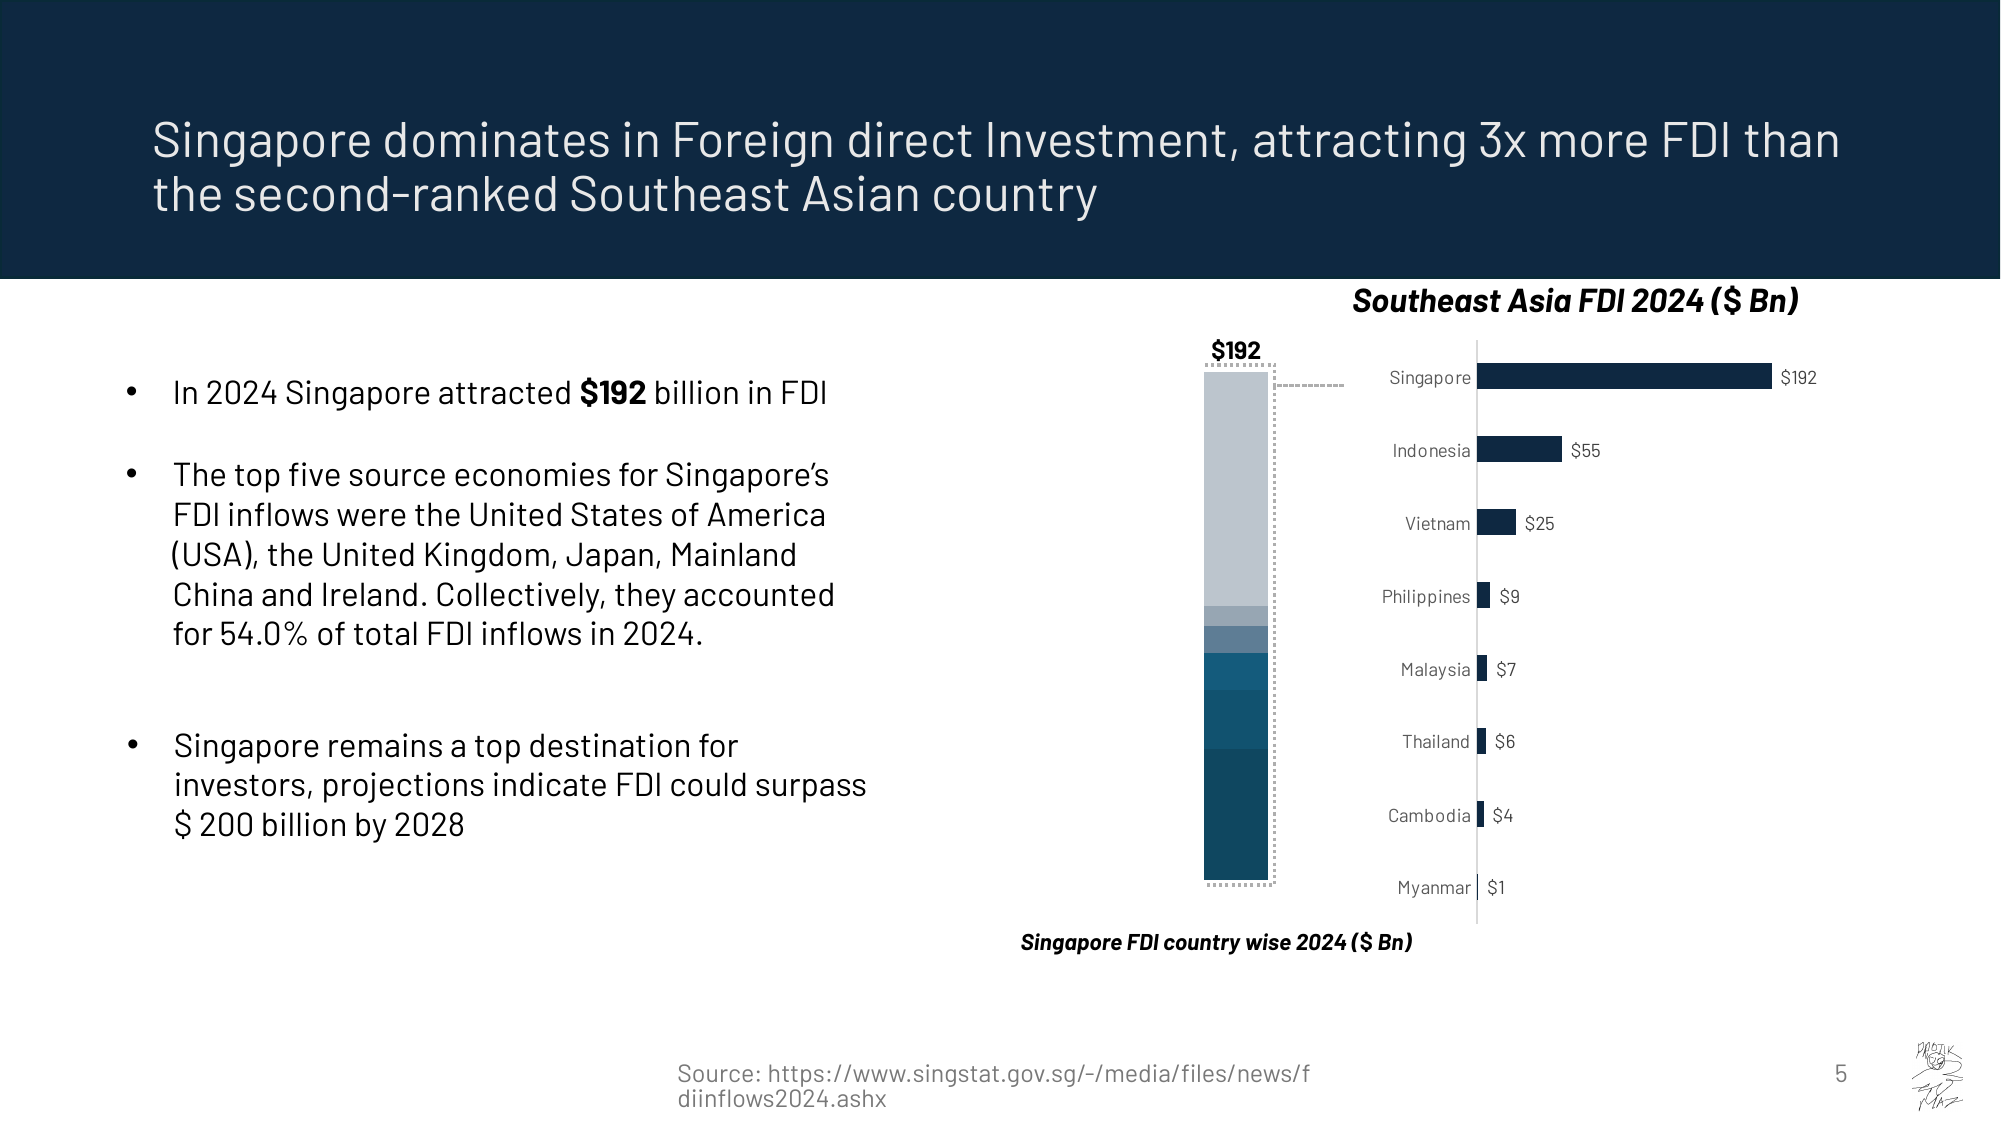

# Singapore dominates in Foreign direct Investment, attracting 3x more FDI than the second-ranked Southeast Asian country

### Chart

| Category | Series 1 | Series 2 | Series 3 | Series 4 | Series 5 | Series 6 |
|---|---|---|---|---|---|---|
| Category 1 | 49.7262 | 22.3155 | 13.8938 | 10.222856 | 7.3095 | 88.532144 |
Southeast Asia FDI 2024 ($ Bn)
$192

### Chart

| Category |  |
|---|---|
| Singapore | 192.0 |
| Indonesia | 55.33 |
| Vietnam | 25.35 |
| Philippines | 8.93 |
| Malaysia | 6.8 |
| Thailand | 6.0 |
| Cambodia | 4.395 |
| Myanmar | 1.095 |
In 2024 Singapore attracted $192 billion in FDI

The top five source economies for Singapore’s FDI inflows were the United States of America (USA), the United Kingdom, Japan, Mainland China and Ireland. Collectively, they accounted for 54.0% of total FDI inflows in 2024.
Singapore remains a top destination for investors, projections indicate FDI could surpass $ 200 billion by 2028
Singapore FDI country wise 2024 ($ Bn)
Source: https://www.singstat.gov.sg/-/media/files/news/fdiinflows2024.ashx
5